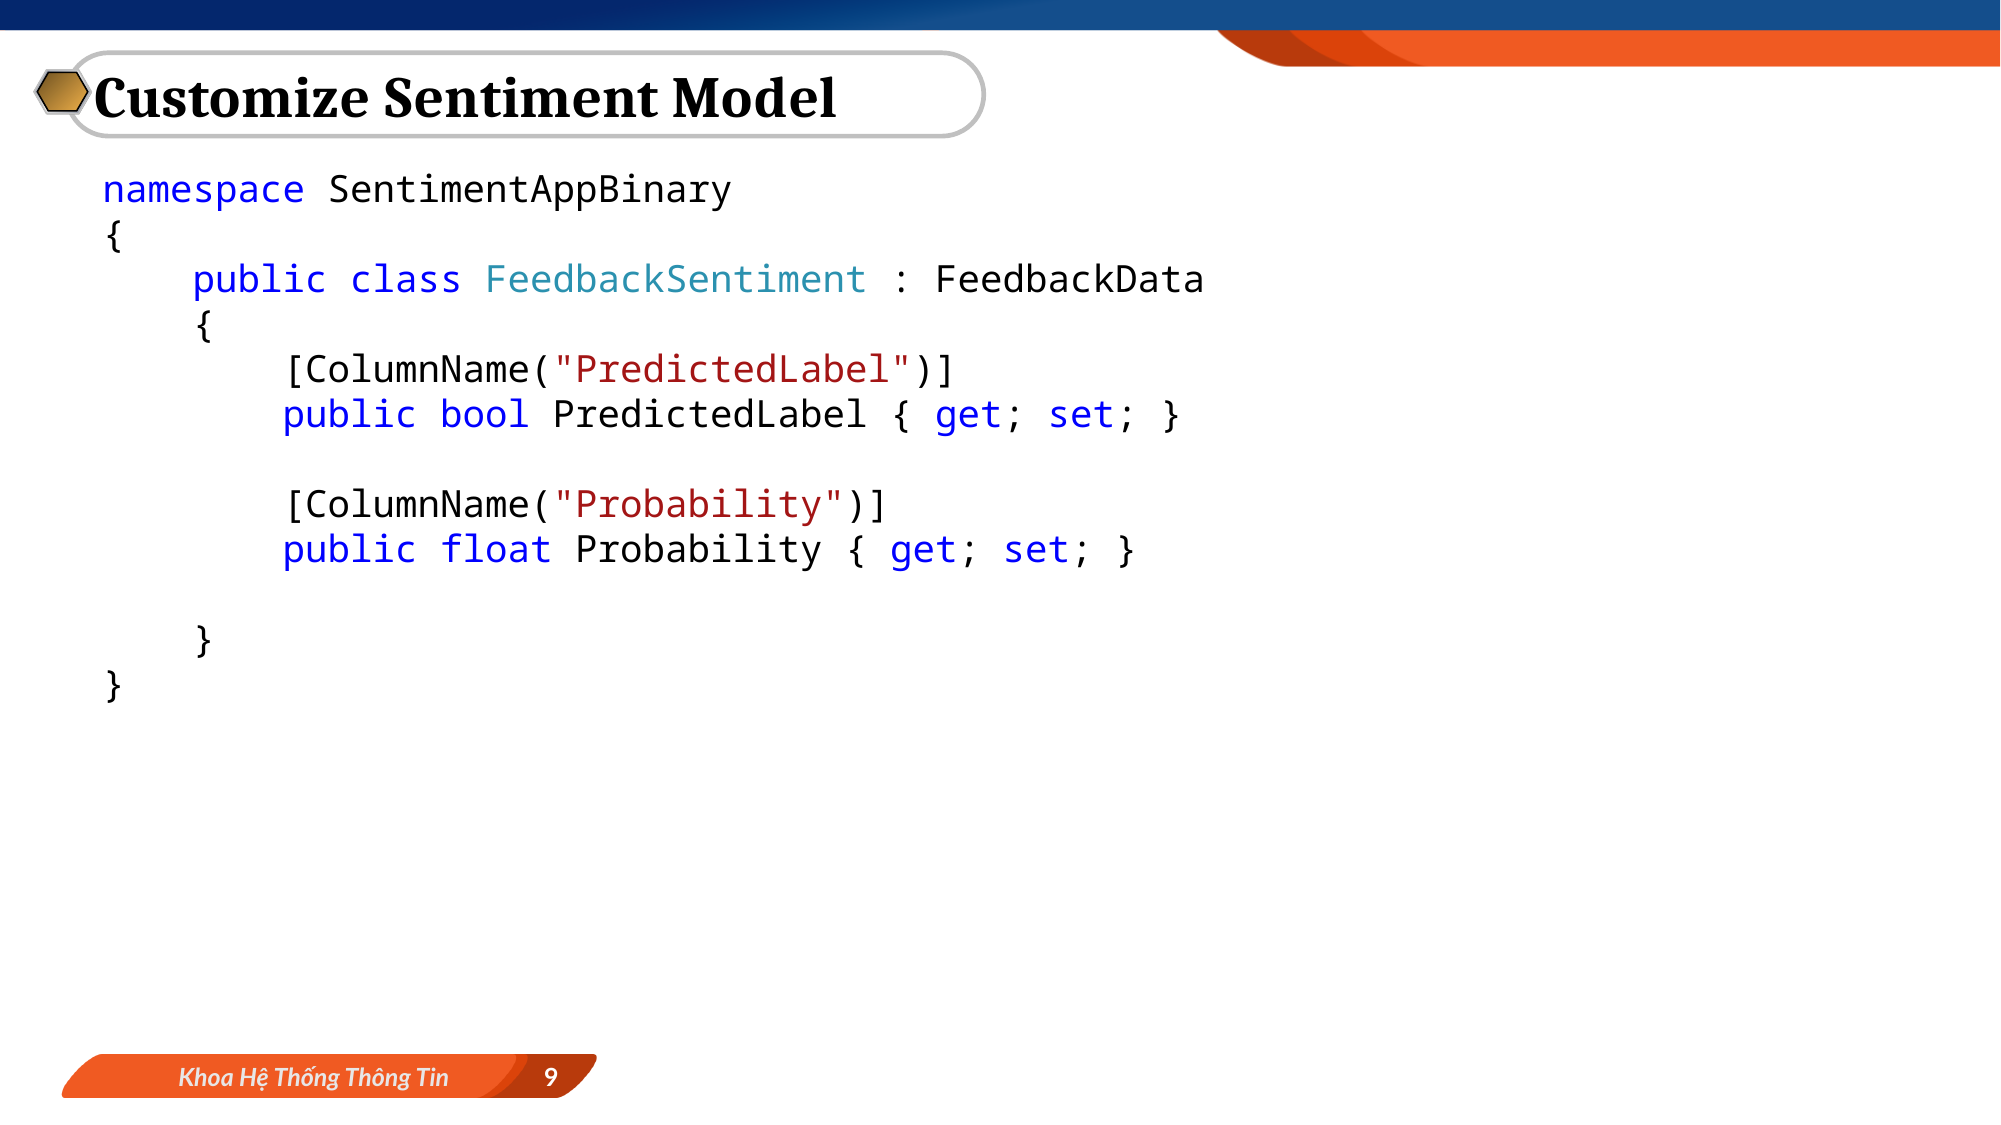

Customize Sentiment Model

namespace SentimentAppBinary
{
    public class FeedbackSentiment : FeedbackData
    {
        [ColumnName("PredictedLabel")]
        public bool PredictedLabel { get; set; }

        [ColumnName("Probability")]
        public float Probability { get; set; }

    }
}
9
Khoa Hệ Thống Thông Tin